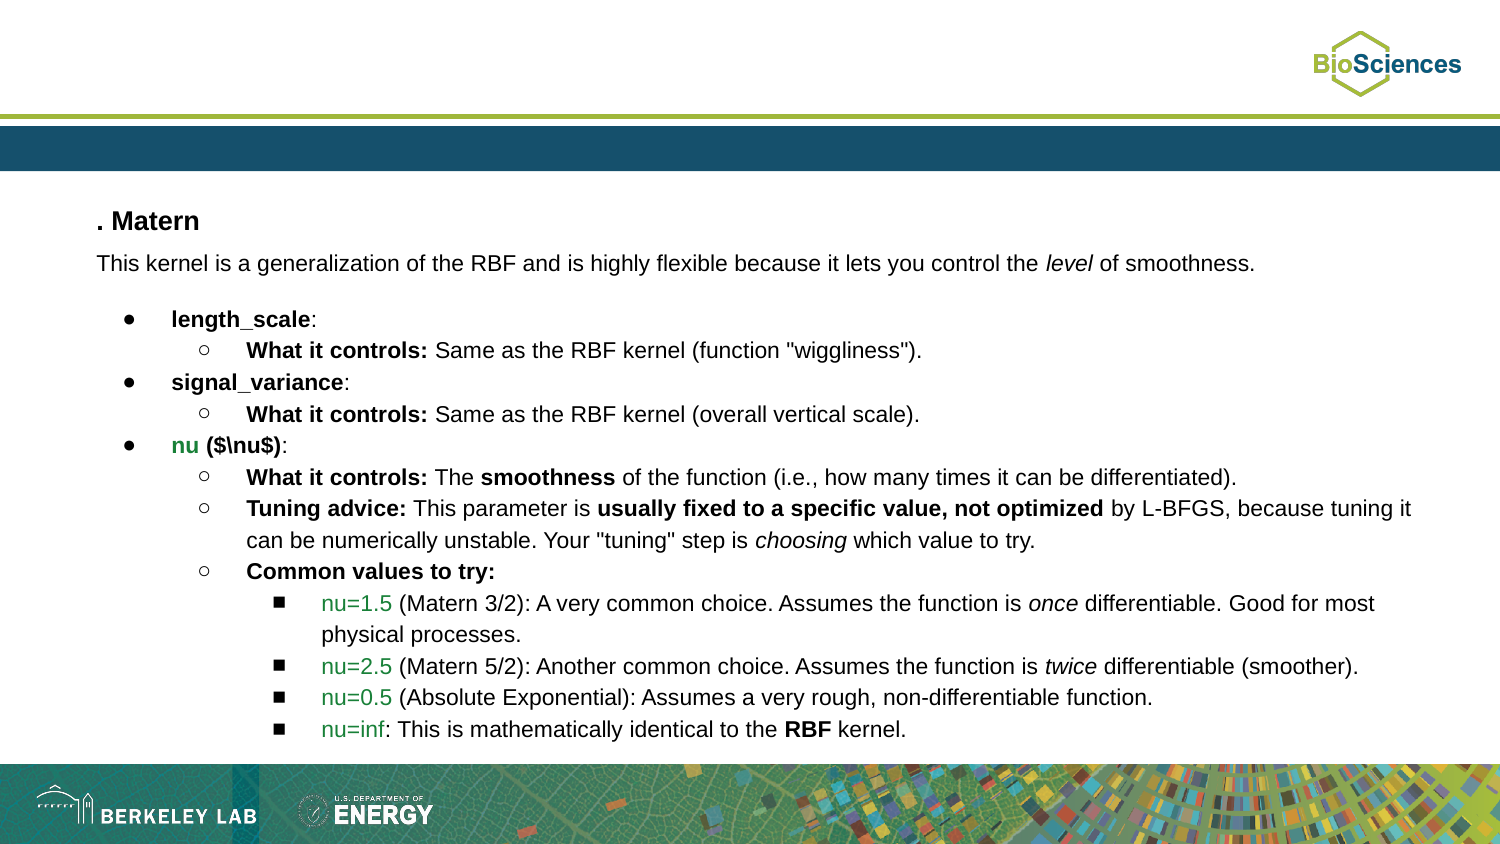

#

. Matern
This kernel is a generalization of the RBF and is highly flexible because it lets you control the level of smoothness.
length_scale:
What it controls: Same as the RBF kernel (function "wiggliness").
signal_variance:
What it controls: Same as the RBF kernel (overall vertical scale).
nu ($\nu$):
What it controls: The smoothness of the function (i.e., how many times it can be differentiated).
Tuning advice: This parameter is usually fixed to a specific value, not optimized by L-BFGS, because tuning it can be numerically unstable. Your "tuning" step is choosing which value to try.
Common values to try:
nu=1.5 (Matern 3/2): A very common choice. Assumes the function is once differentiable. Good for most physical processes.
nu=2.5 (Matern 5/2): Another common choice. Assumes the function is twice differentiable (smoother).
nu=0.5 (Absolute Exponential): Assumes a very rough, non-differentiable function.
nu=inf: This is mathematically identical to the RBF kernel.